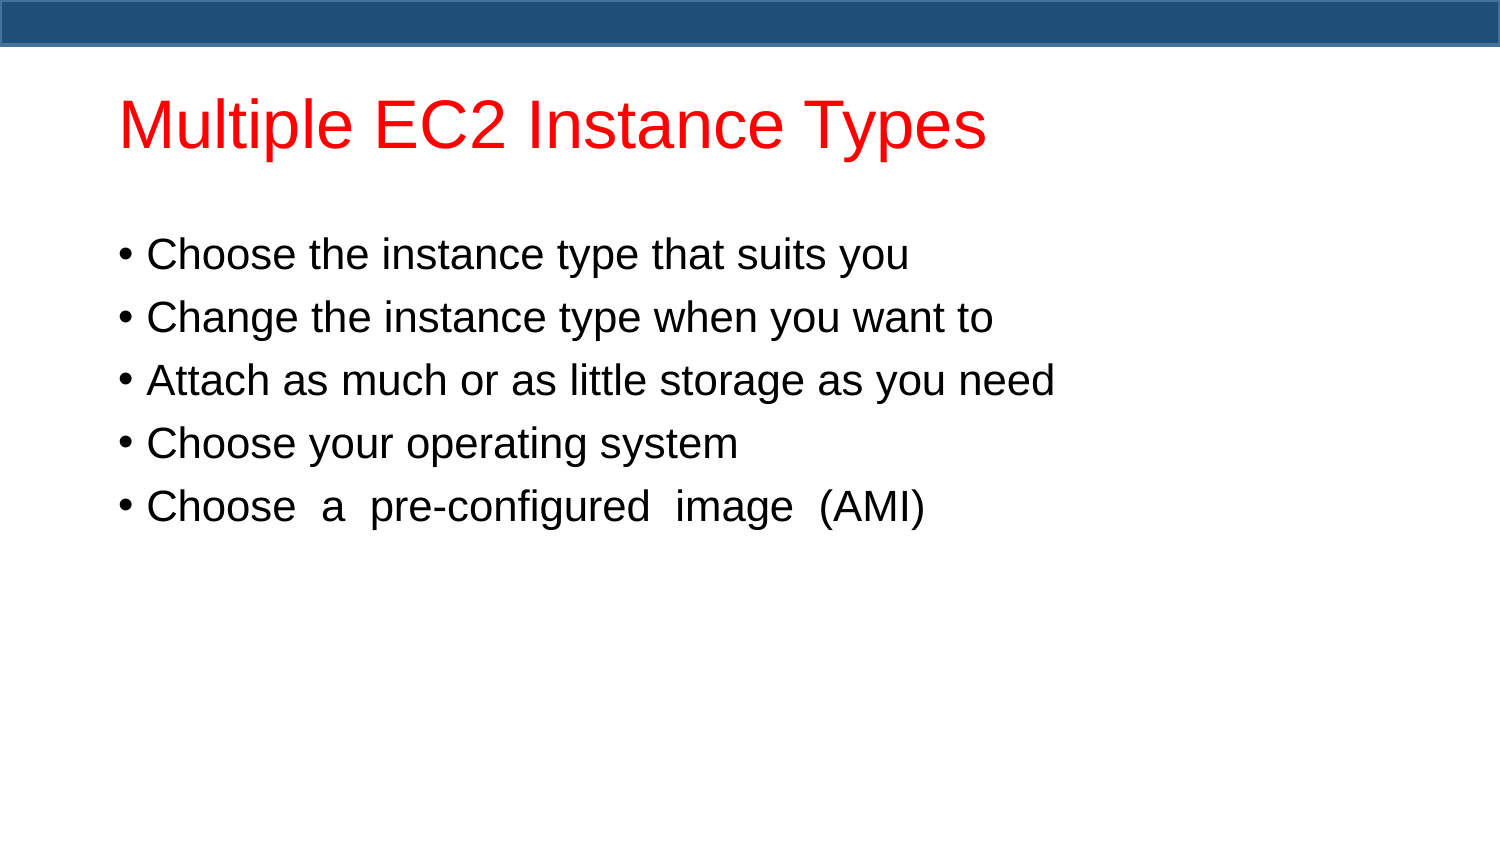

# Multiple EC2 Instance Types
Choose the instance type that suits you
Change the instance type when you want to
Attach as much or as little storage as you need
Choose your operating system
Choose  a  pre-configured  image  (AMI)